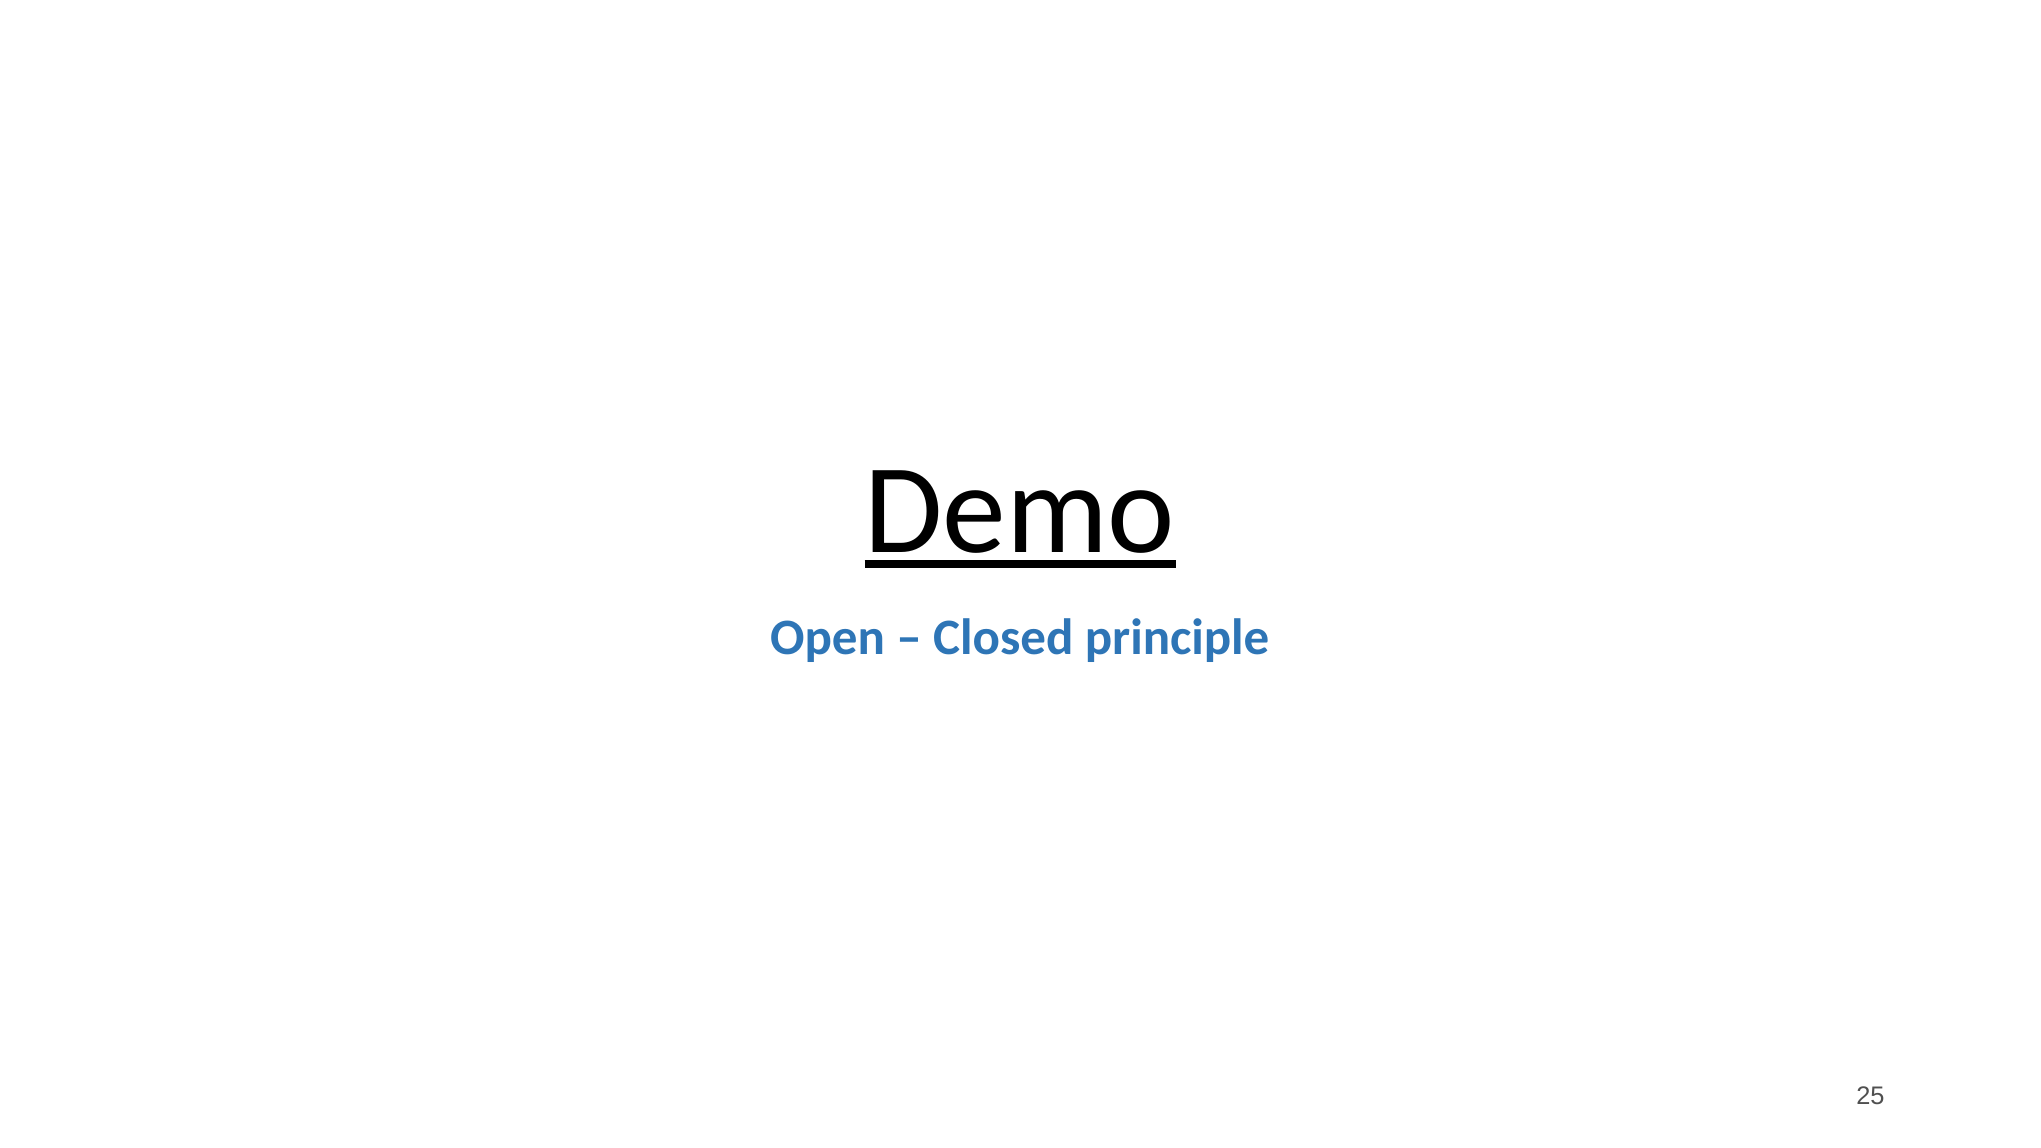

# Demo
Open – Closed principle
25